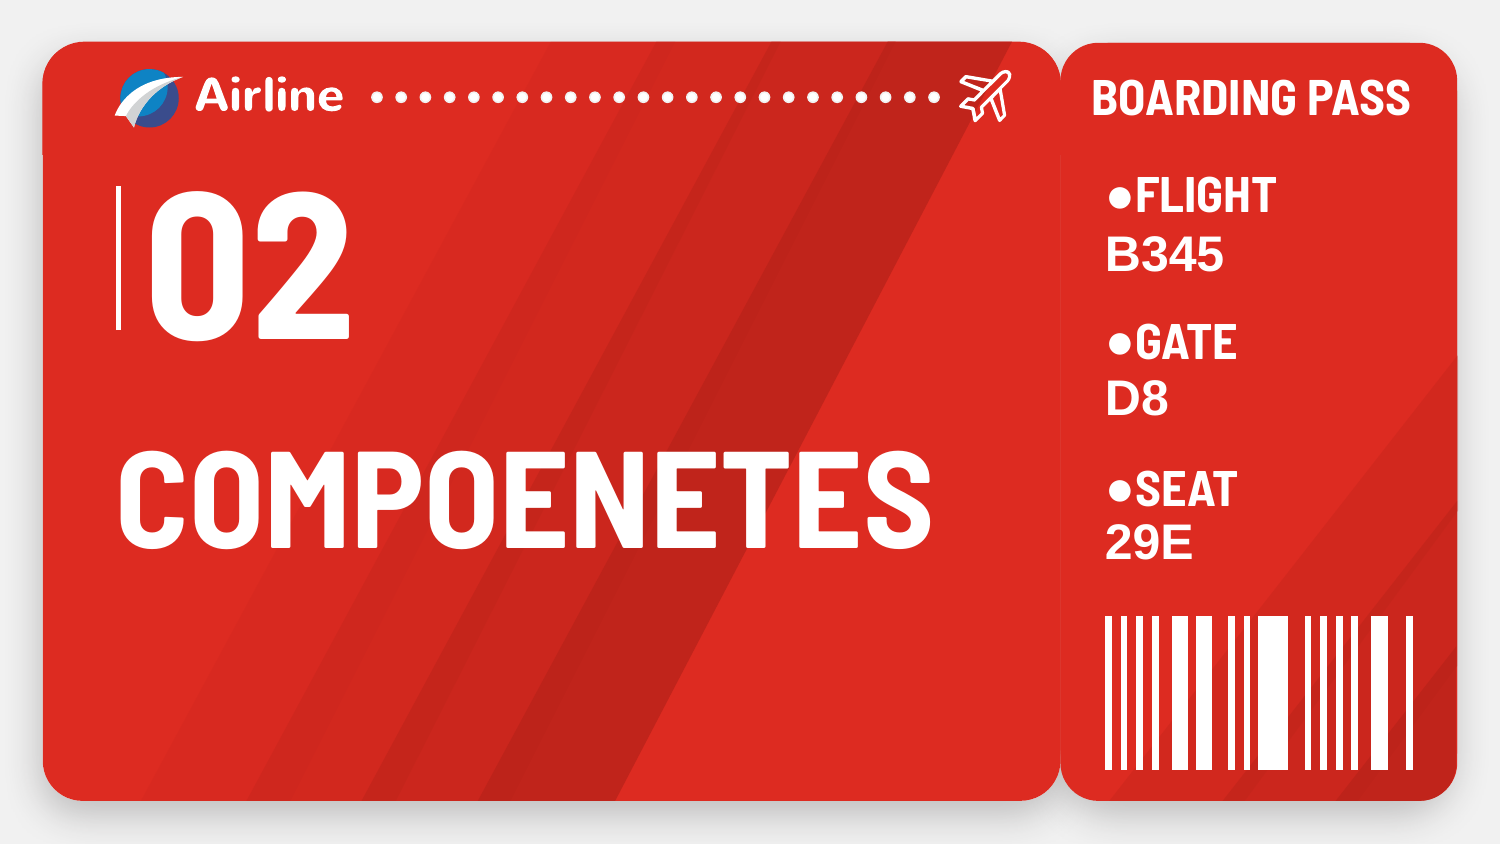

BOARDING PASS

02
FLIGHT
B345
GATE
# COMPOENETES
D8
SEAT
29E